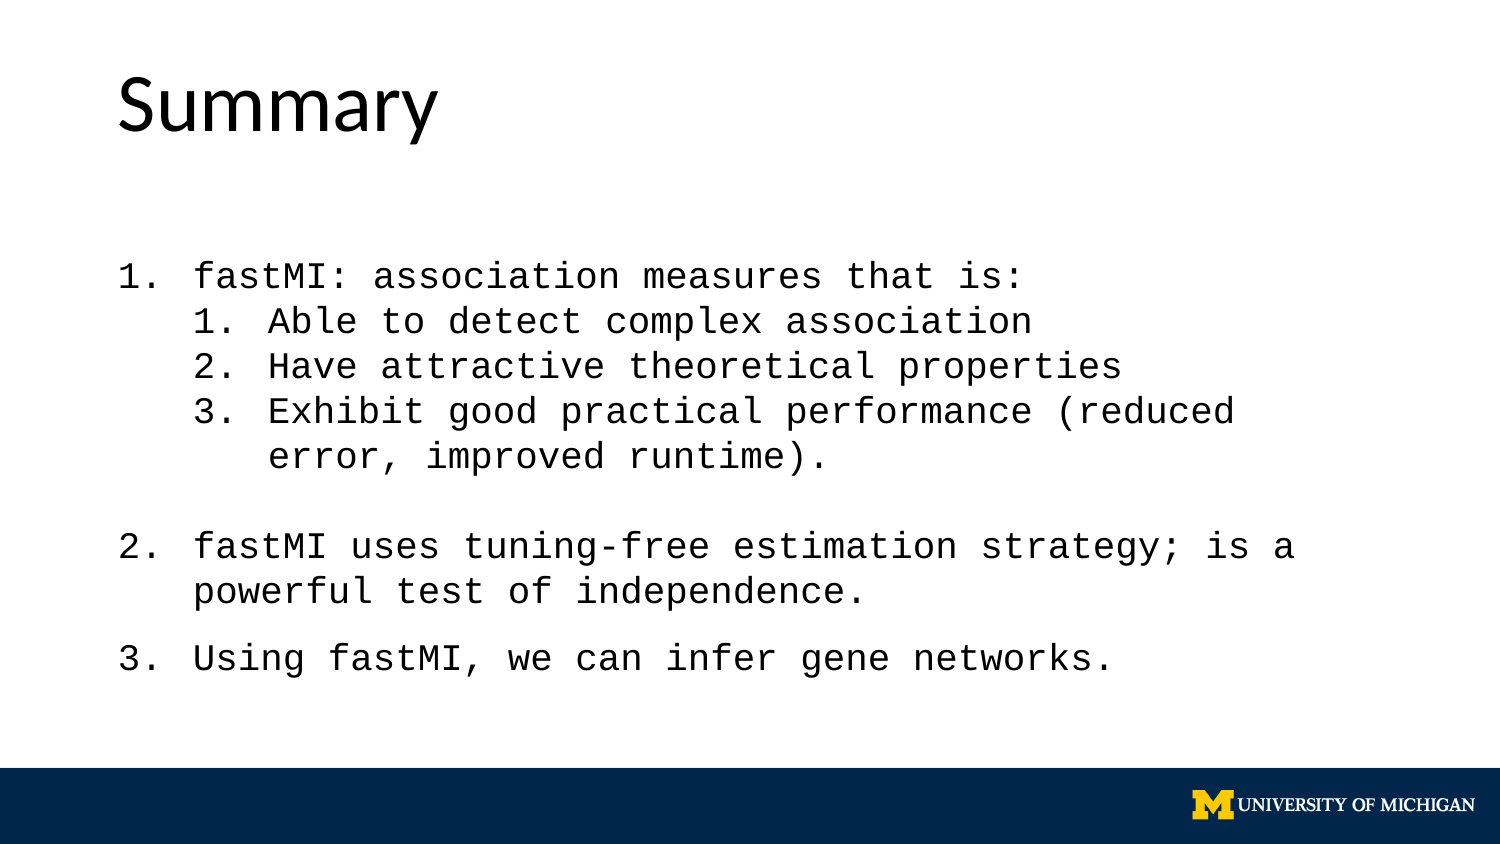

# Summary
fastMI: association measures that is:
Able to detect complex association
Have attractive theoretical properties
Exhibit good practical performance (reduced error, improved runtime).

fastMI uses tuning-free estimation strategy; is a powerful test of independence.
Using fastMI, we can infer gene networks.